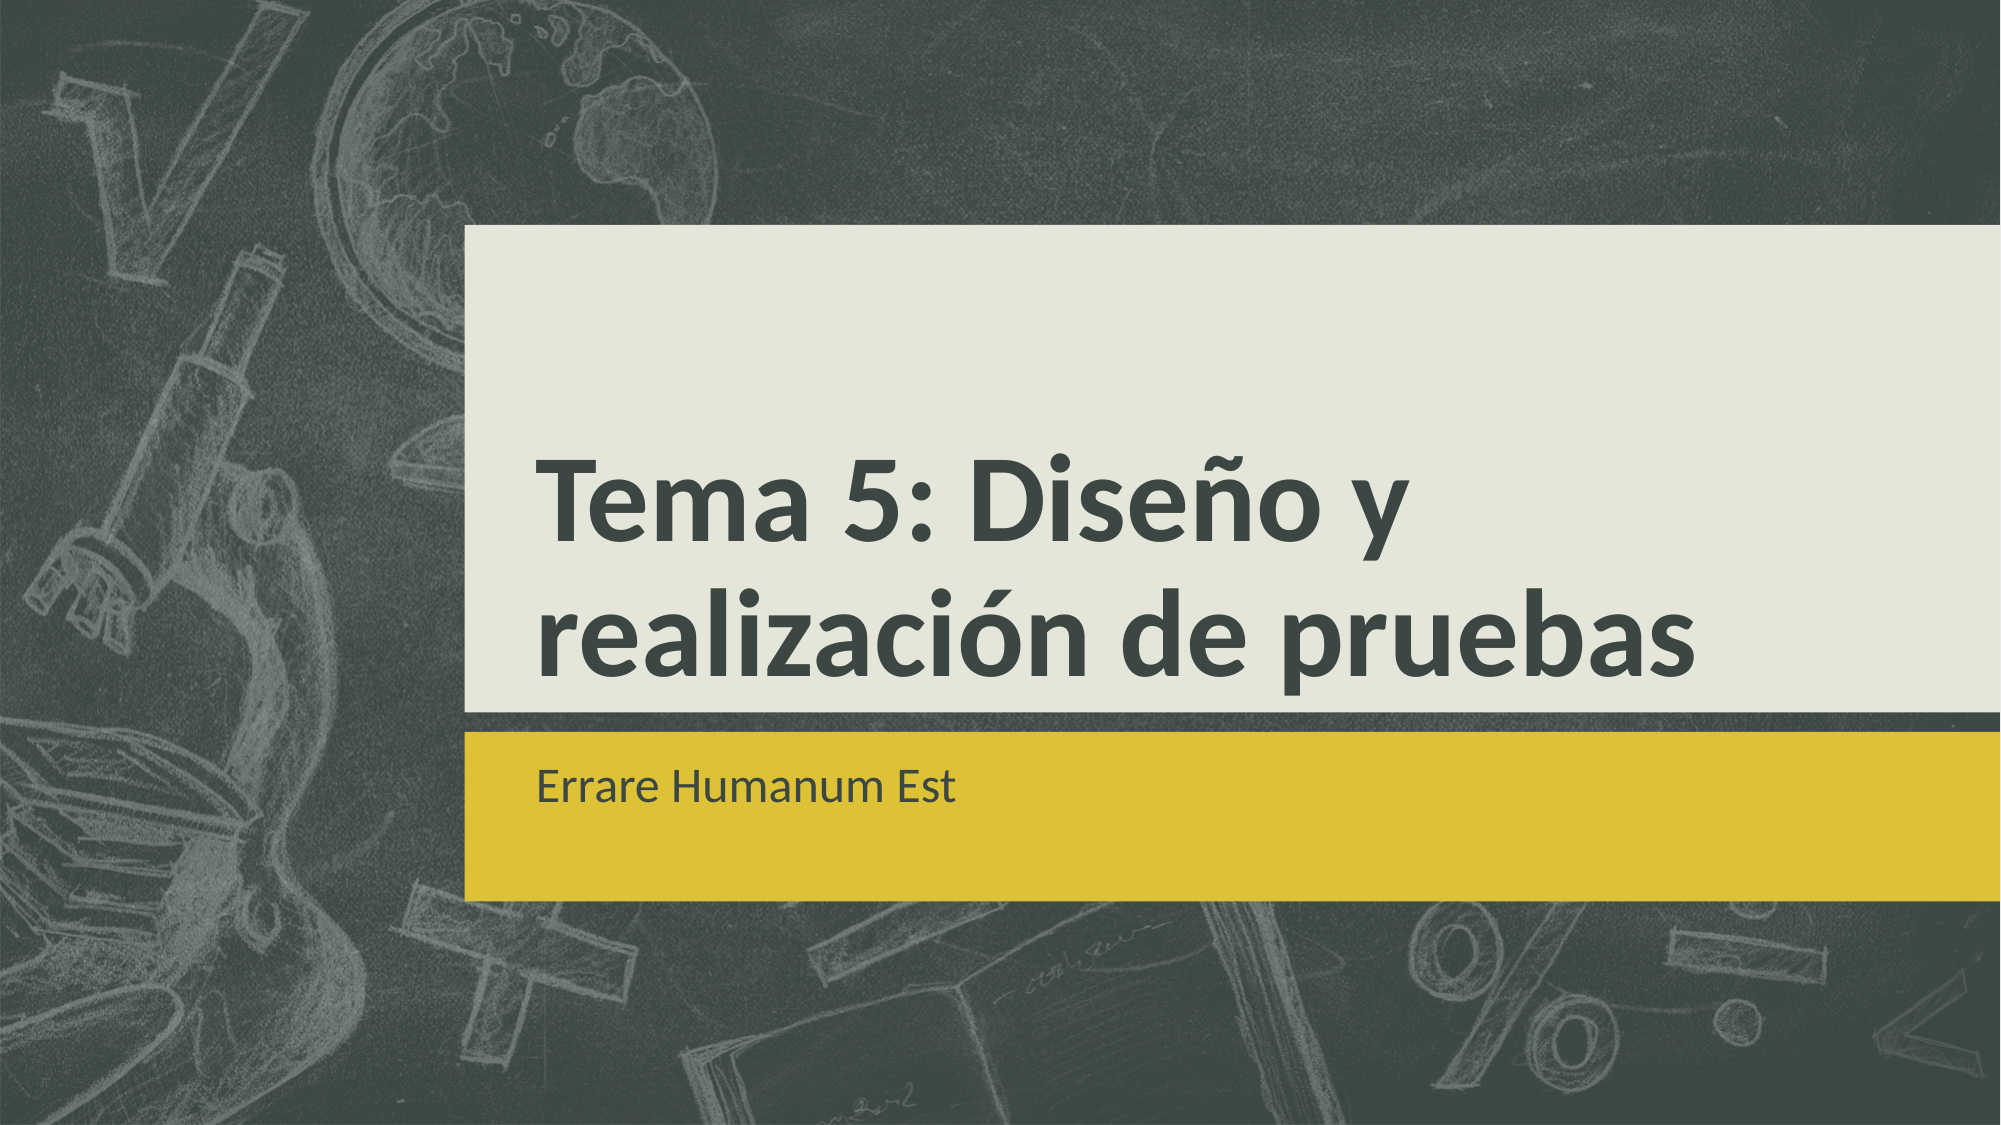

# Tema 5: Diseño y realización de pruebas
Errare Humanum Est